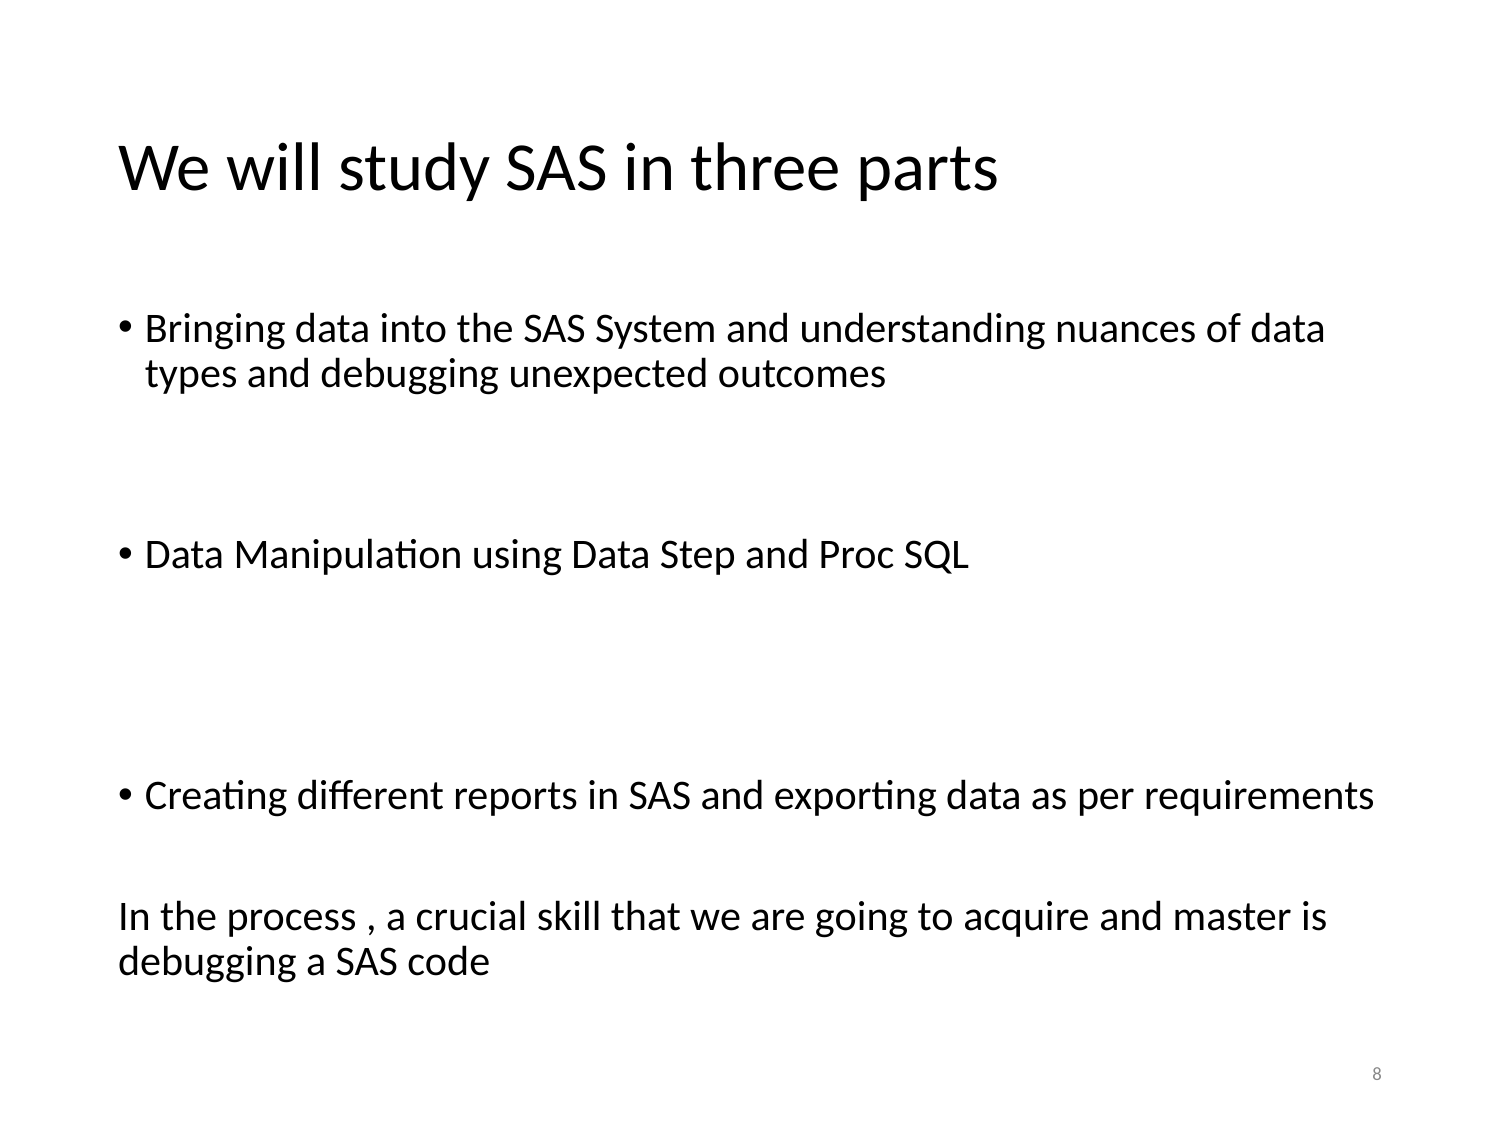

# We will study SAS in three parts
Bringing data into the SAS System and understanding nuances of data types and debugging unexpected outcomes

Data Manipulation using Data Step and Proc SQL

Creating different reports in SAS and exporting data as per requirements

In the process , a crucial skill that we are going to acquire and master is debugging a SAS code
8